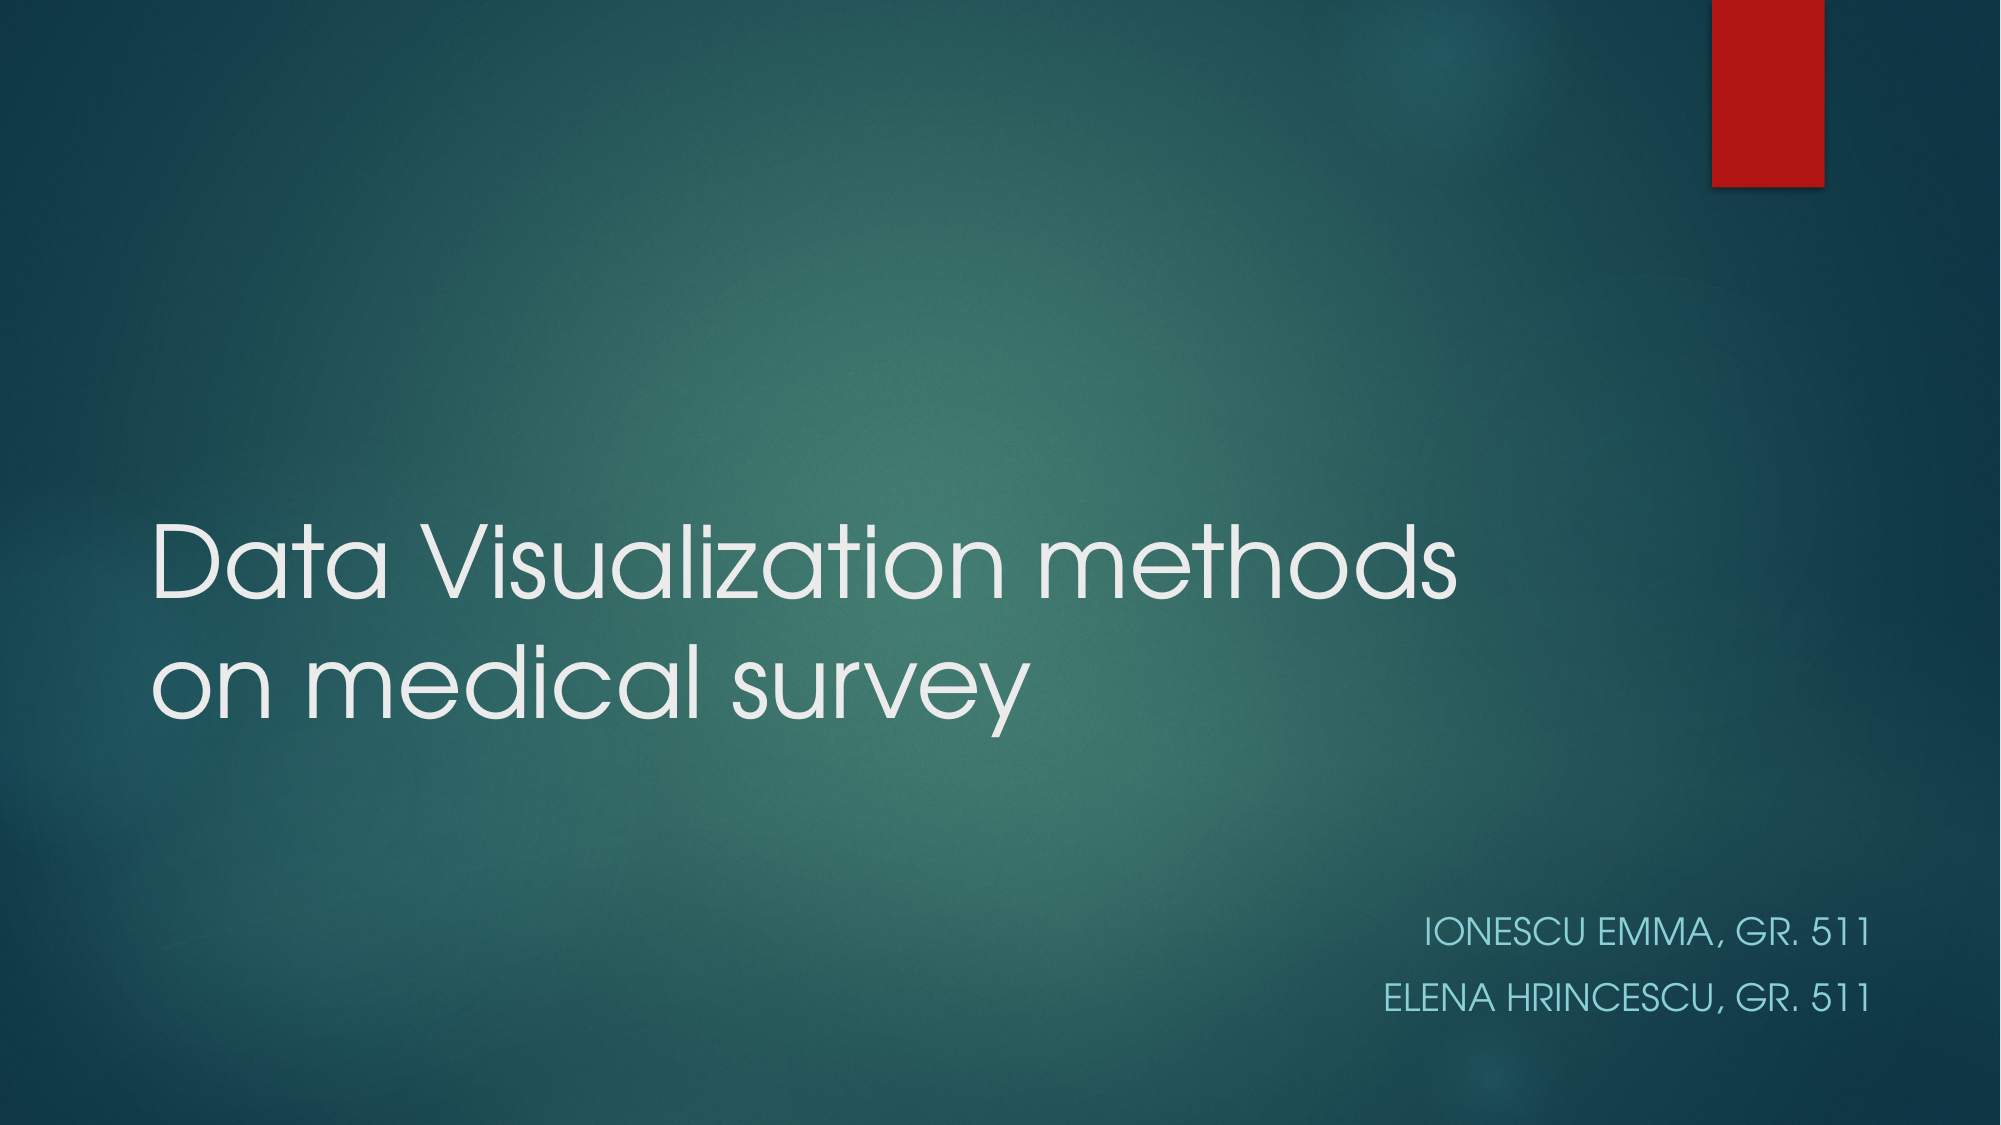

# Data Visualization methods on medical survey
Ionescu Emma, gr. 511
Elena hrincescu, gr. 511